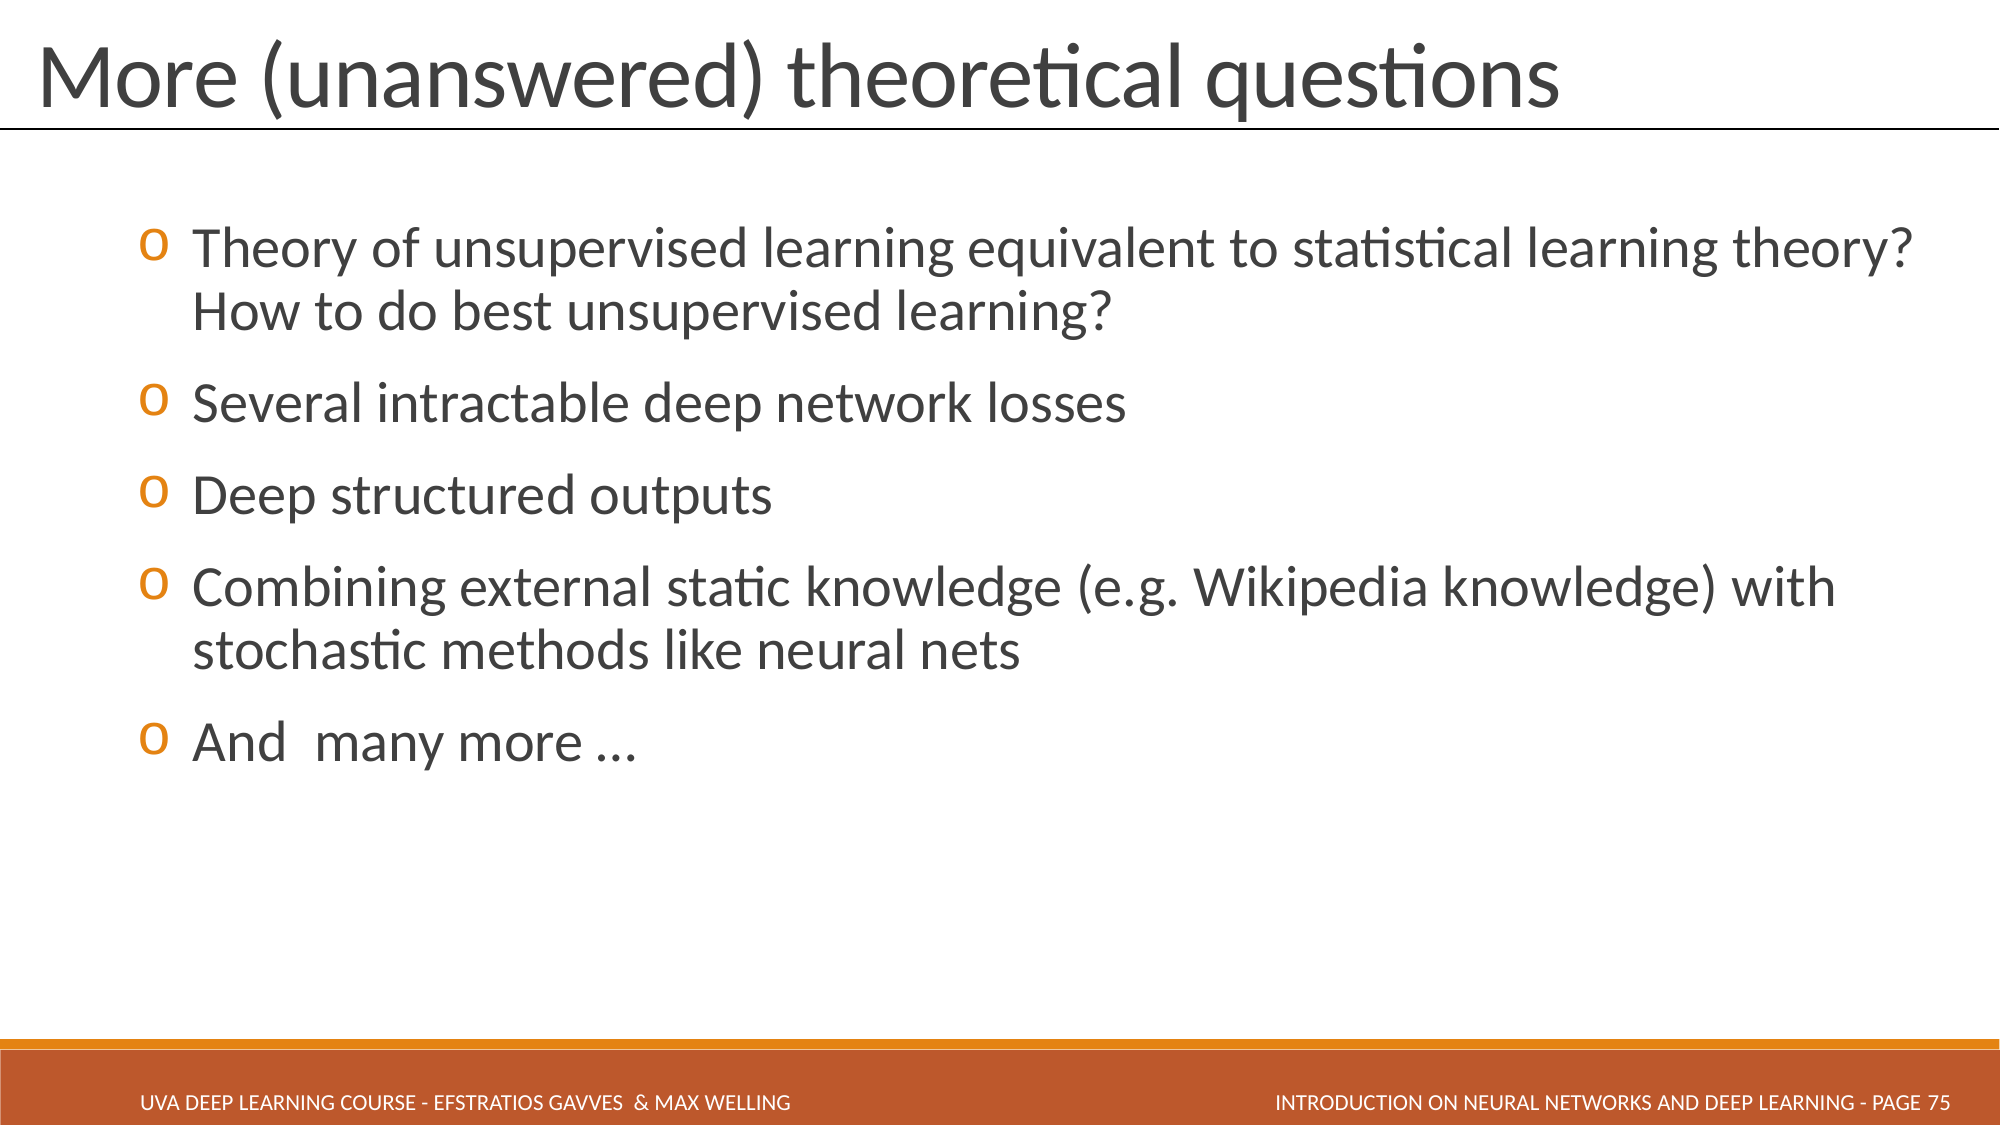

# More (unanswered) theoretical questions
Theory of unsupervised learning equivalent to statistical learning theory? How to do best unsupervised learning?
Several intractable deep network losses
Deep structured outputs
Combining external static knowledge (e.g. Wikipedia knowledge) with stochastic methods like neural nets
And  many more …

INTRODUCTION ON NEURAL NETWORKS AND DEEP LEARNING - PAGE 75
UVA Deep Learning COURSE - Efstratios Gavves  & Max Welling